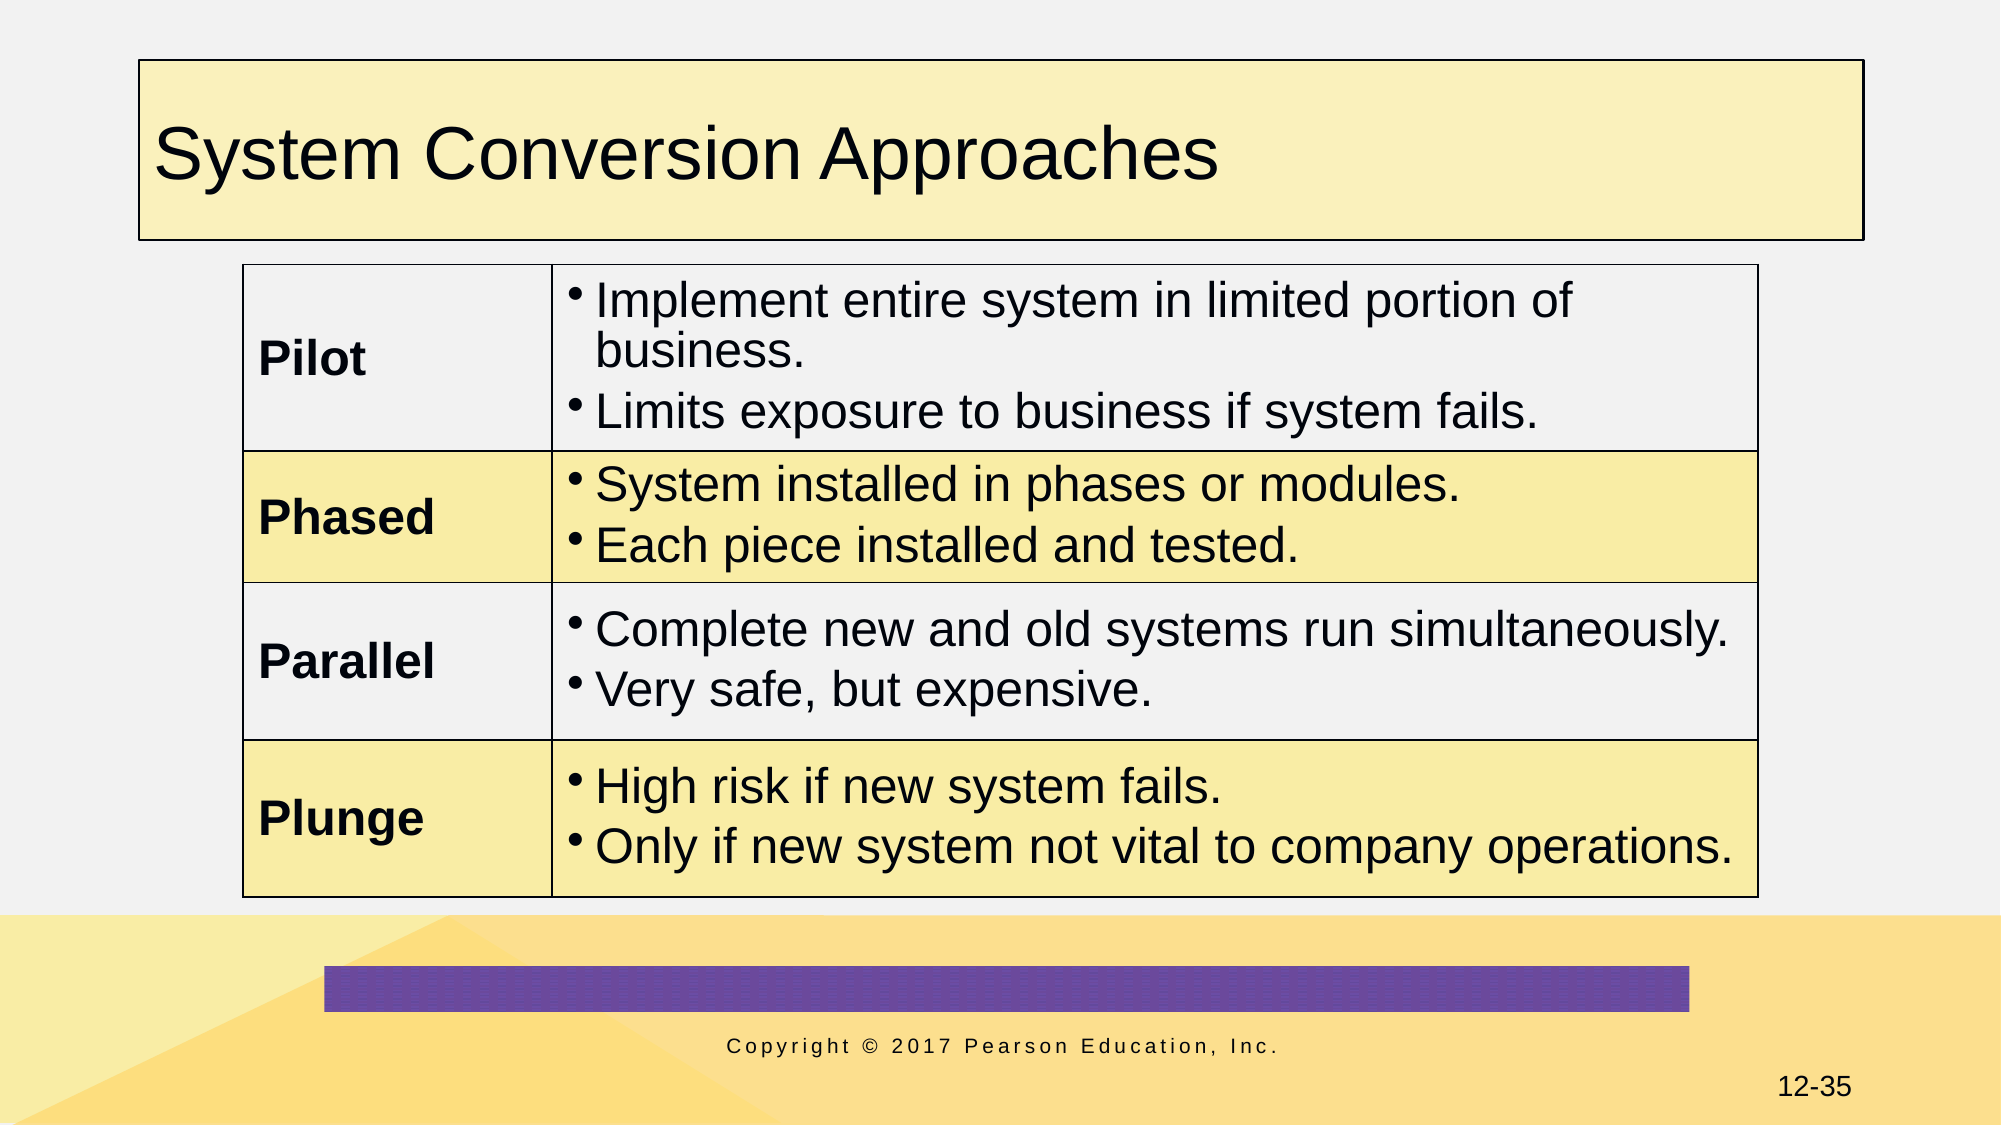

# System Conversion Approaches
| Pilot | Implement entire system in limited portion of business. Limits exposure to business if system fails. |
| --- | --- |
| Phased | System installed in phases or modules. Each piece installed and tested. |
| Parallel | Complete new and old systems run simultaneously. Very safe, but expensive. |
| Plunge | High risk if new system fails. Only if new system not vital to company operations. |
Copyright © 2017 Pearson Education, Inc.